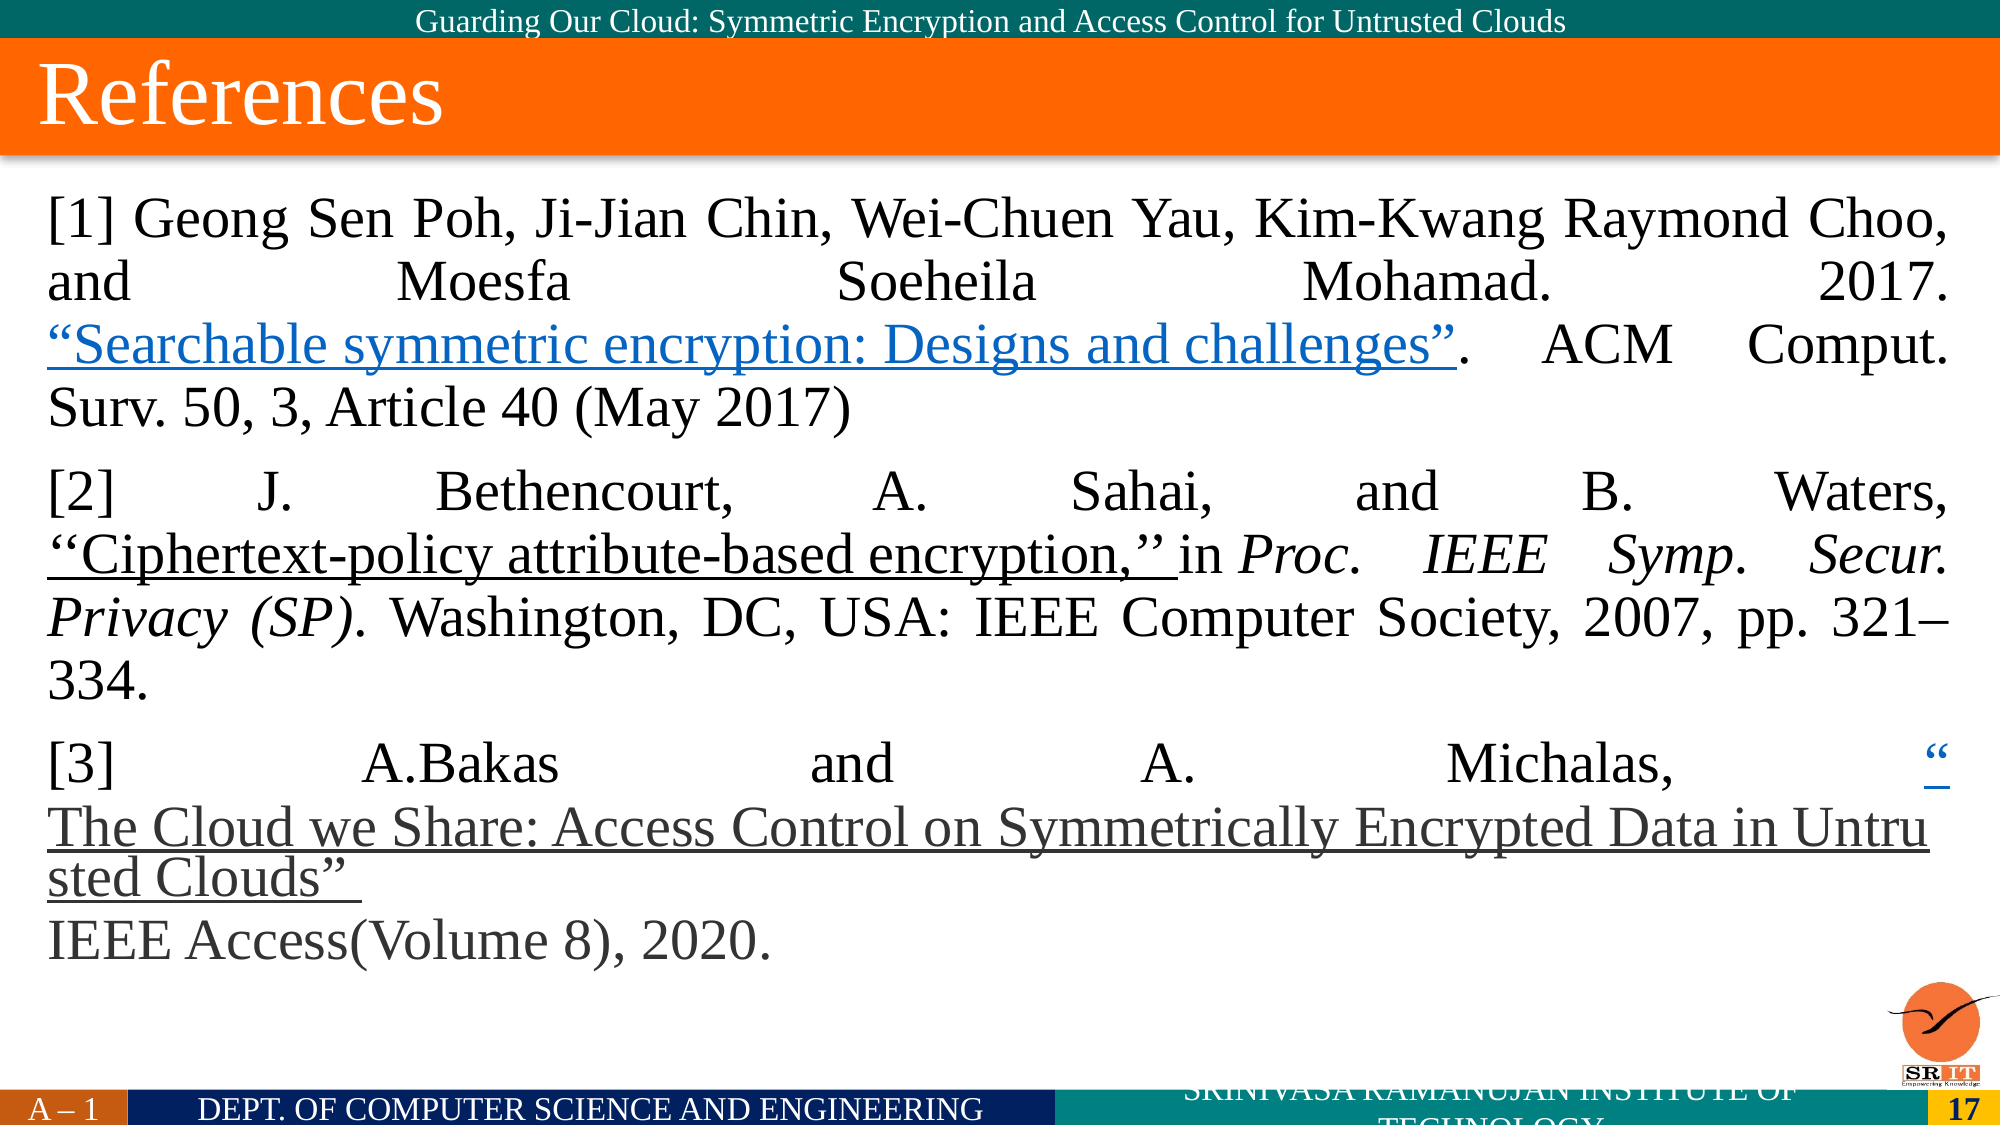

References
# [1] Geong Sen Poh, Ji-Jian Chin, Wei-Chuen Yau, Kim-Kwang Raymond Choo, and Moesfa Soeheila Mohamad. 2017. “Searchable symmetric encryption: Designs and challenges”. ACM Comput. Surv. 50, 3, Article 40 (May 2017)
[2] J. Bethencourt, A. Sahai, and B. Waters, ‘‘Ciphertext-policy attribute-based encryption,’’ in Proc. IEEE Symp. Secur. Privacy (SP). Washington, DC, USA: IEEE Computer Society, 2007, pp. 321–334.
[3] A.Bakas and A. Michalas, “The Cloud we Share: Access Control on Symmetrically Encrypted Data in Untrusted Clouds” IEEE Access(Volume 8), 2020.